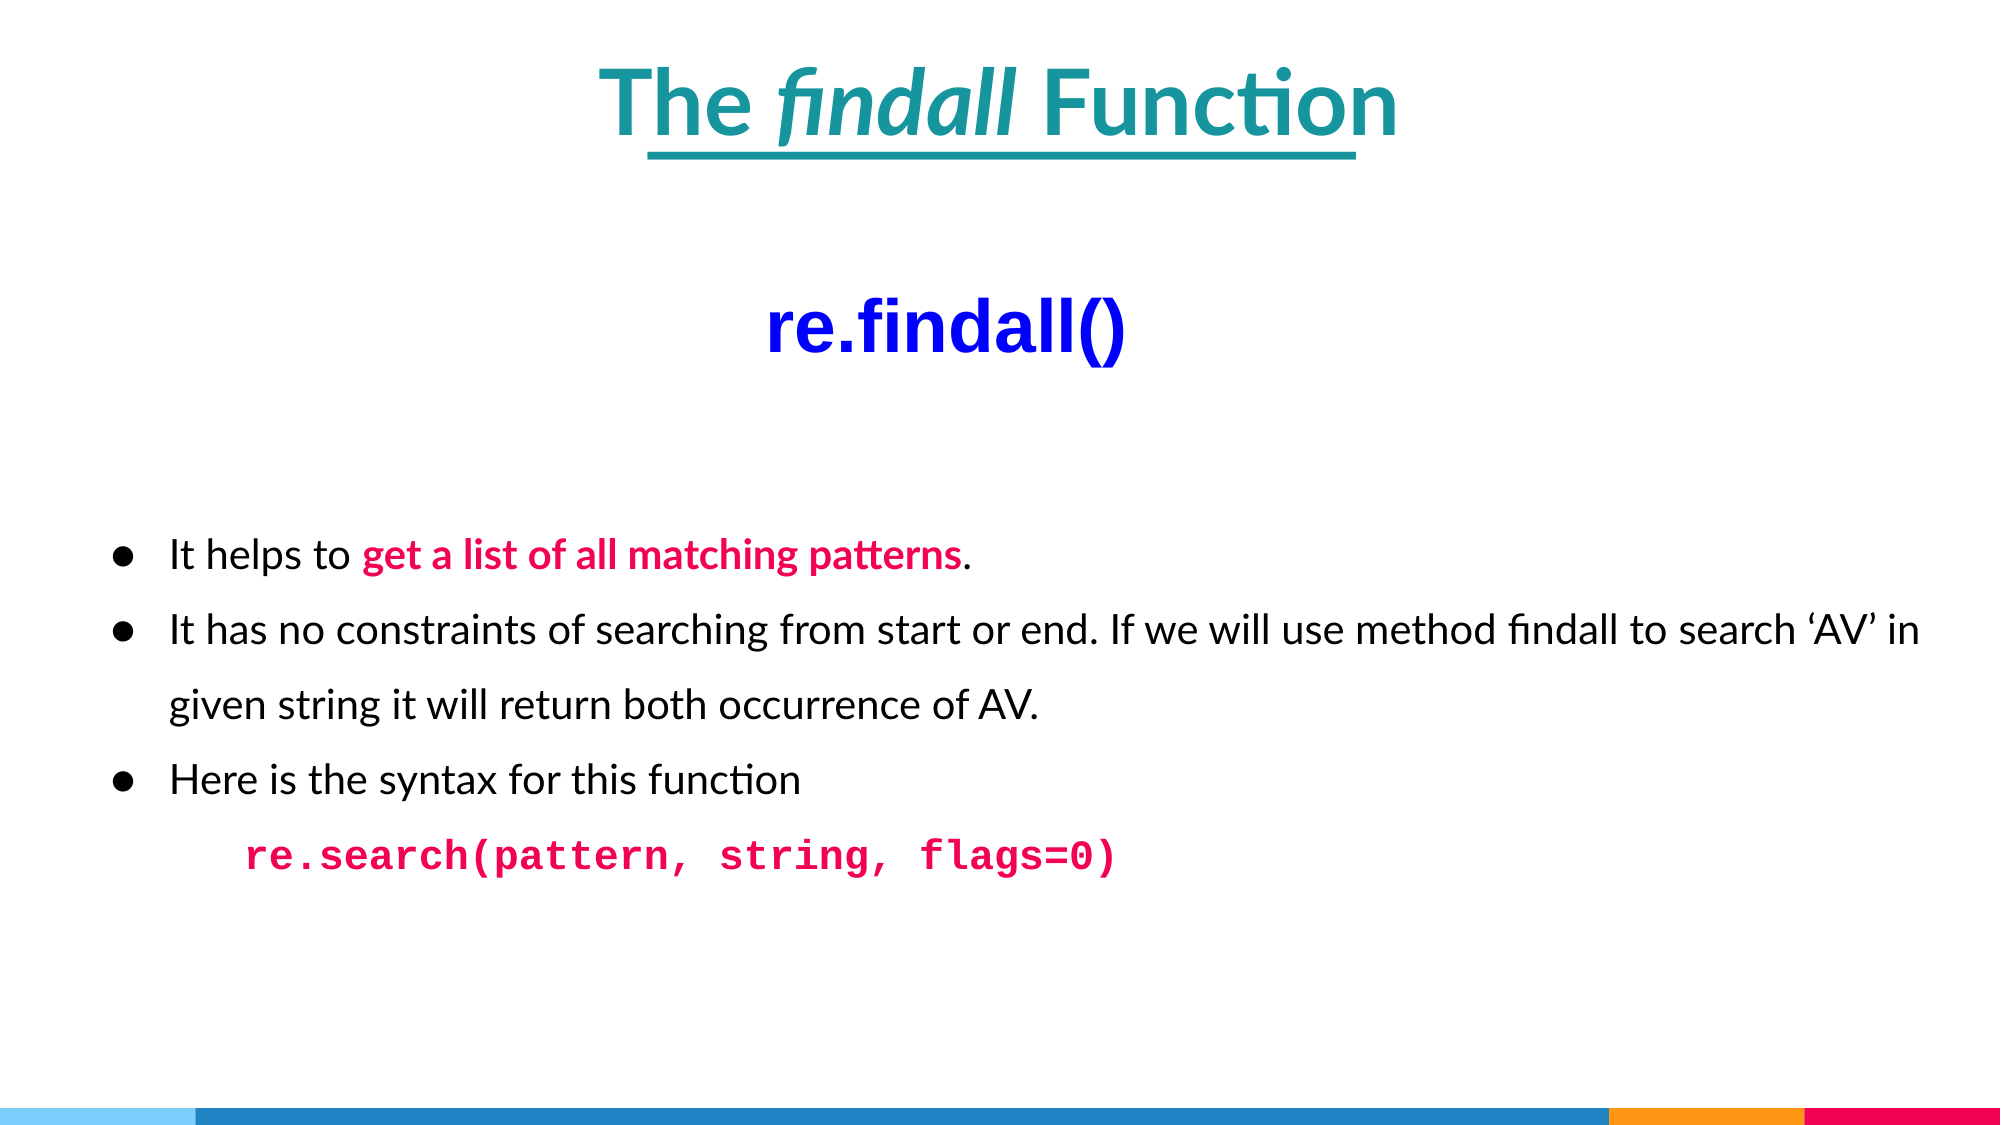

The findall Function

re.findall()
It helps to get a list of all matching patterns.
It has no constraints of searching from start or end. If we will use method findall to search ‘AV’ in given string it will return both occurrence of AV.
Here is the syntax for this function
re.search(pattern, string, flags=0)